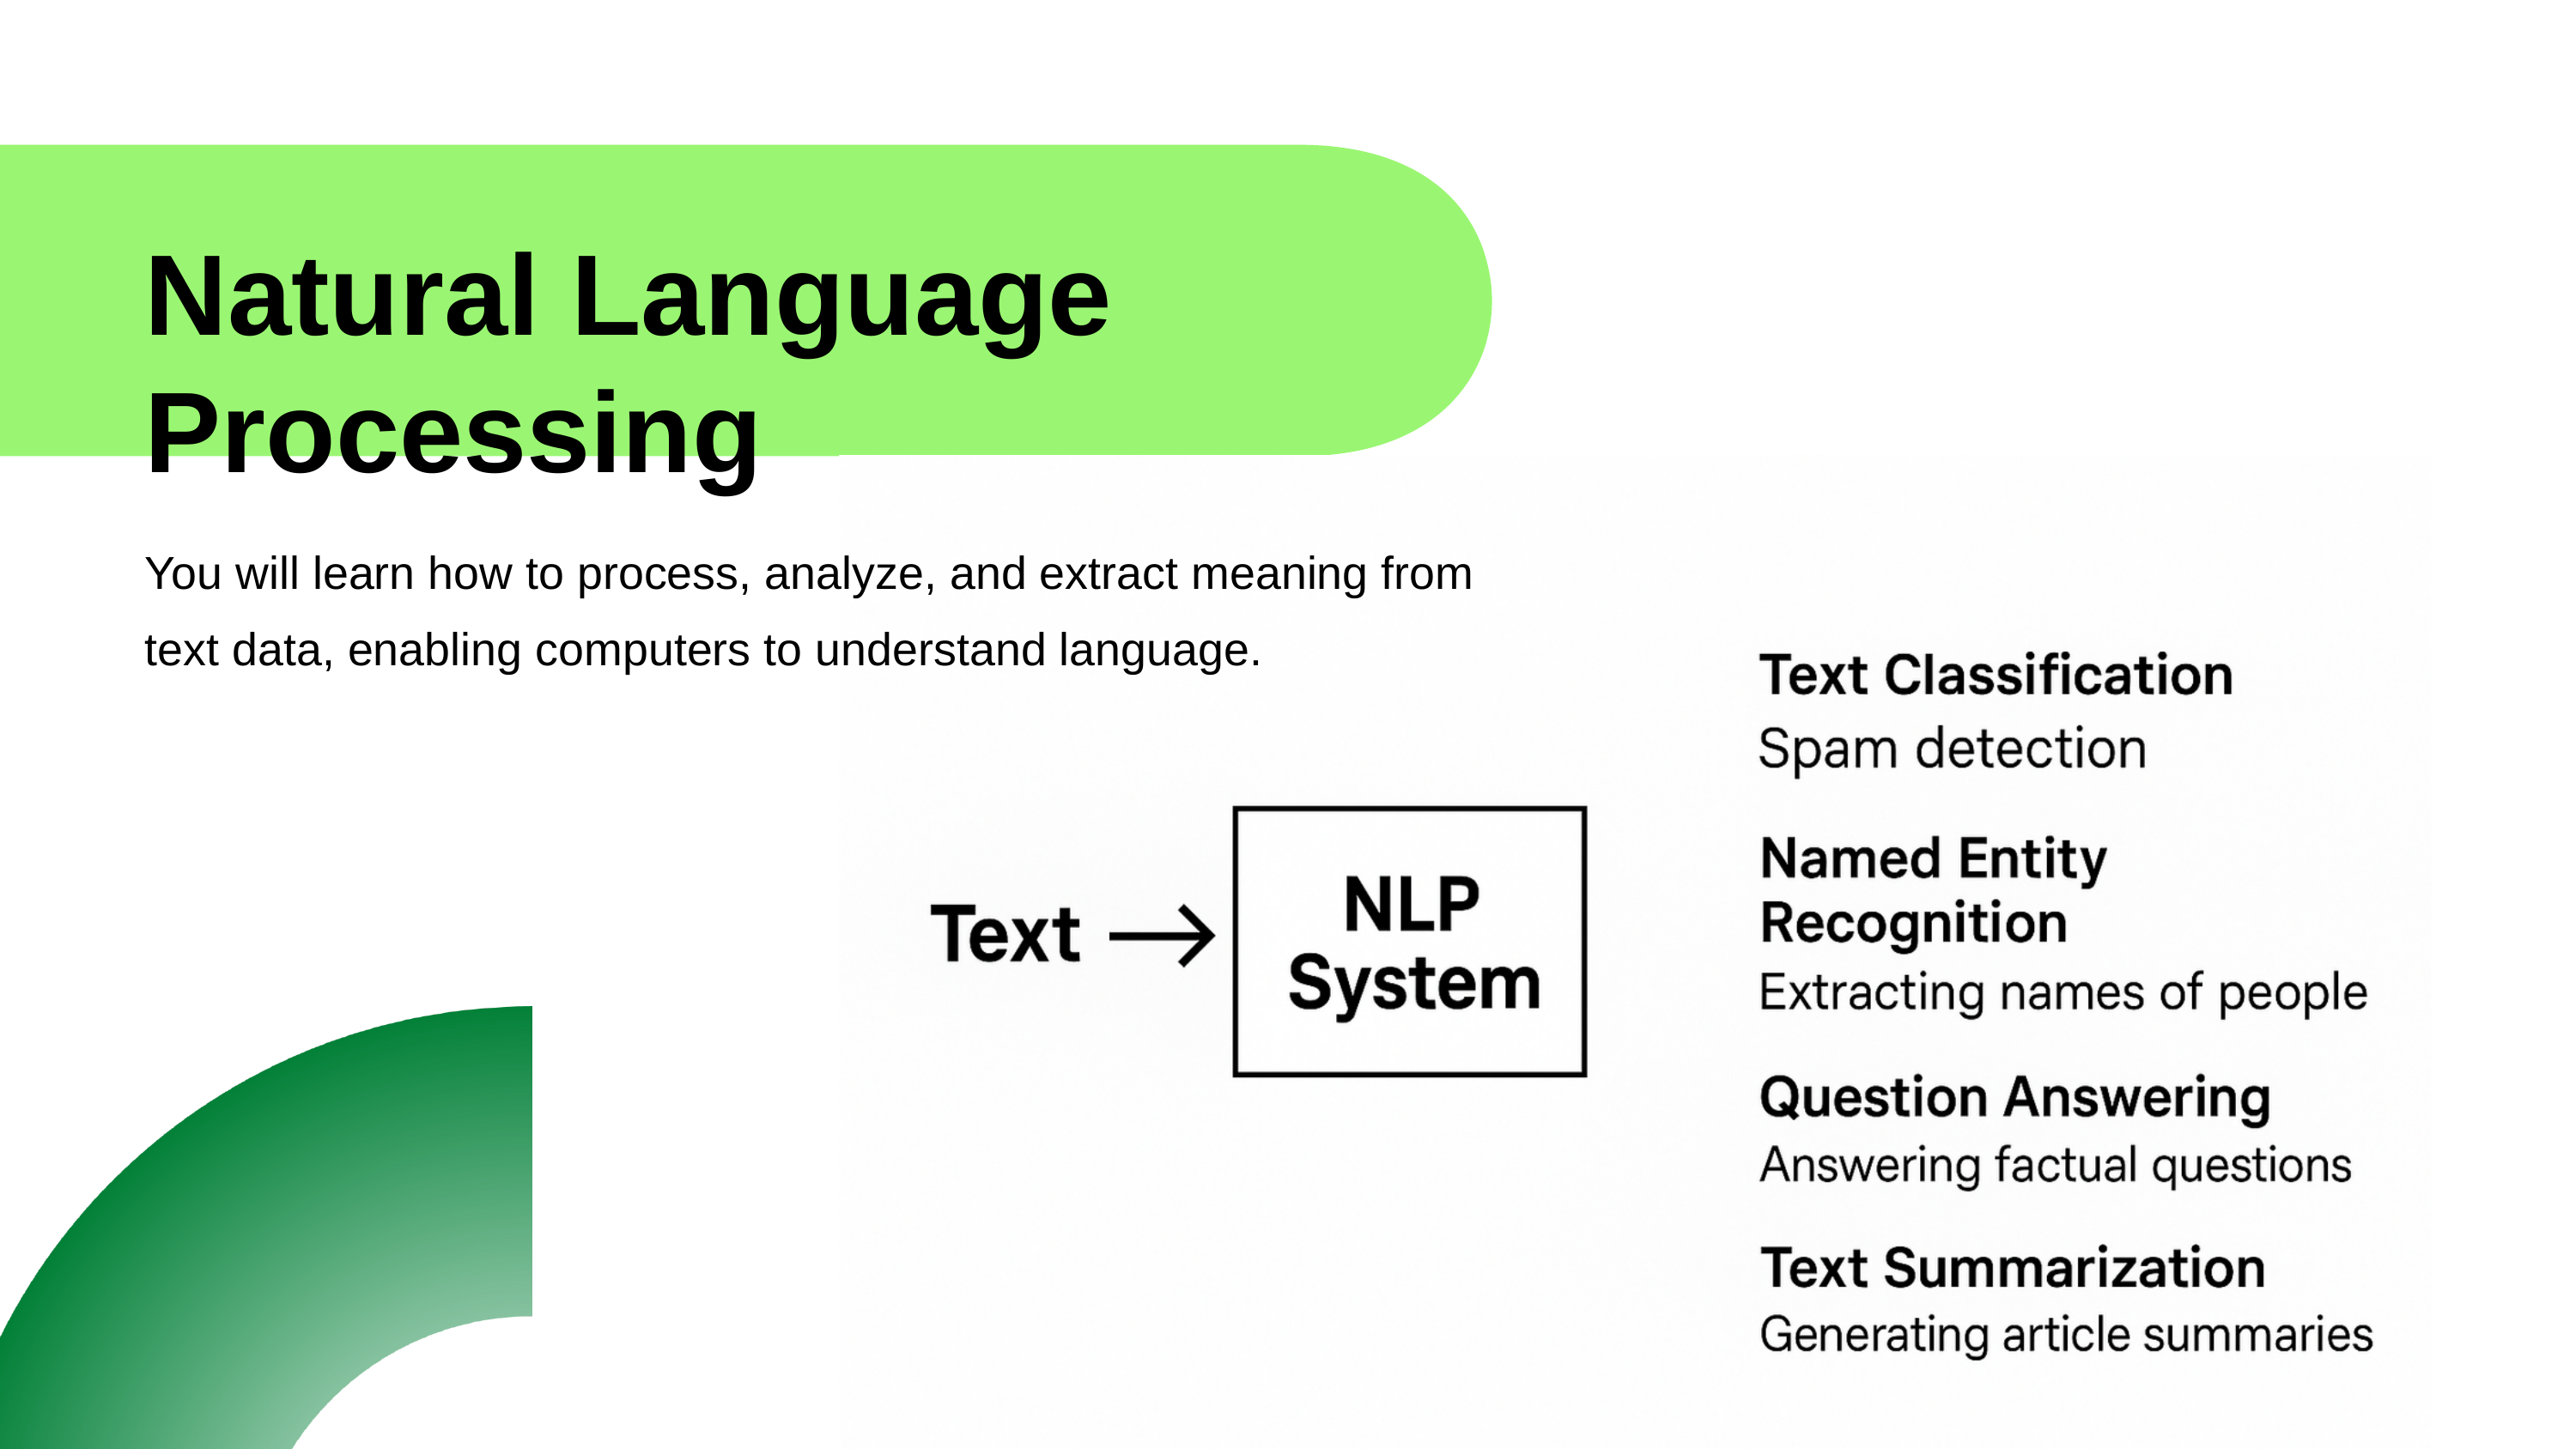

Natural Language Processing

You will learn how to process, analyze, and extract meaning from text data, enabling computers to understand language.